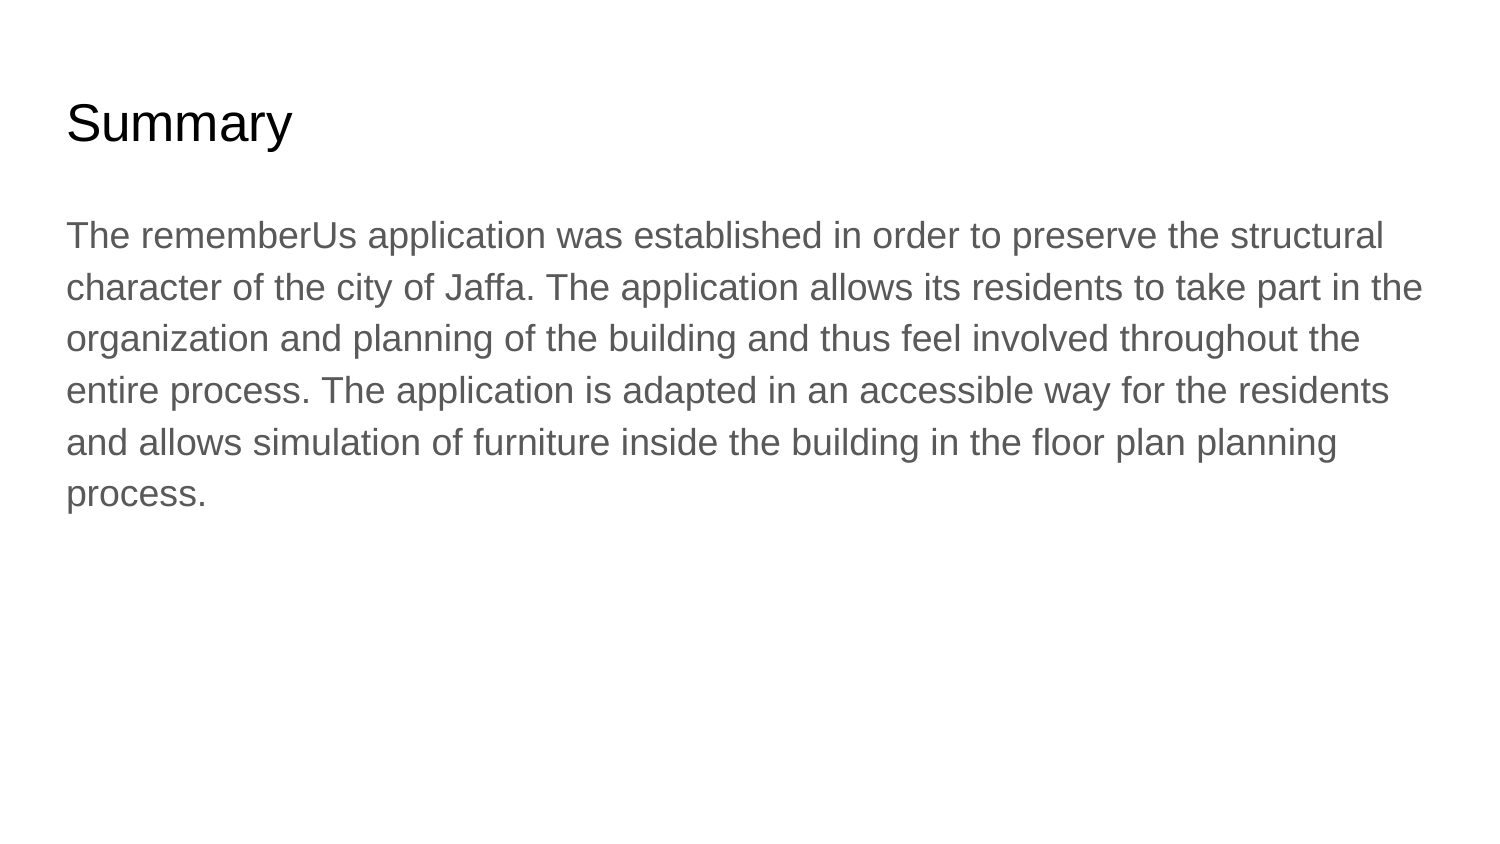

# Summary
The rememberUs application was established in order to preserve the structural character of the city of Jaffa. The application allows its residents to take part in the organization and planning of the building and thus feel involved throughout the entire process. The application is adapted in an accessible way for the residents and allows simulation of furniture inside the building in the floor plan planning process.